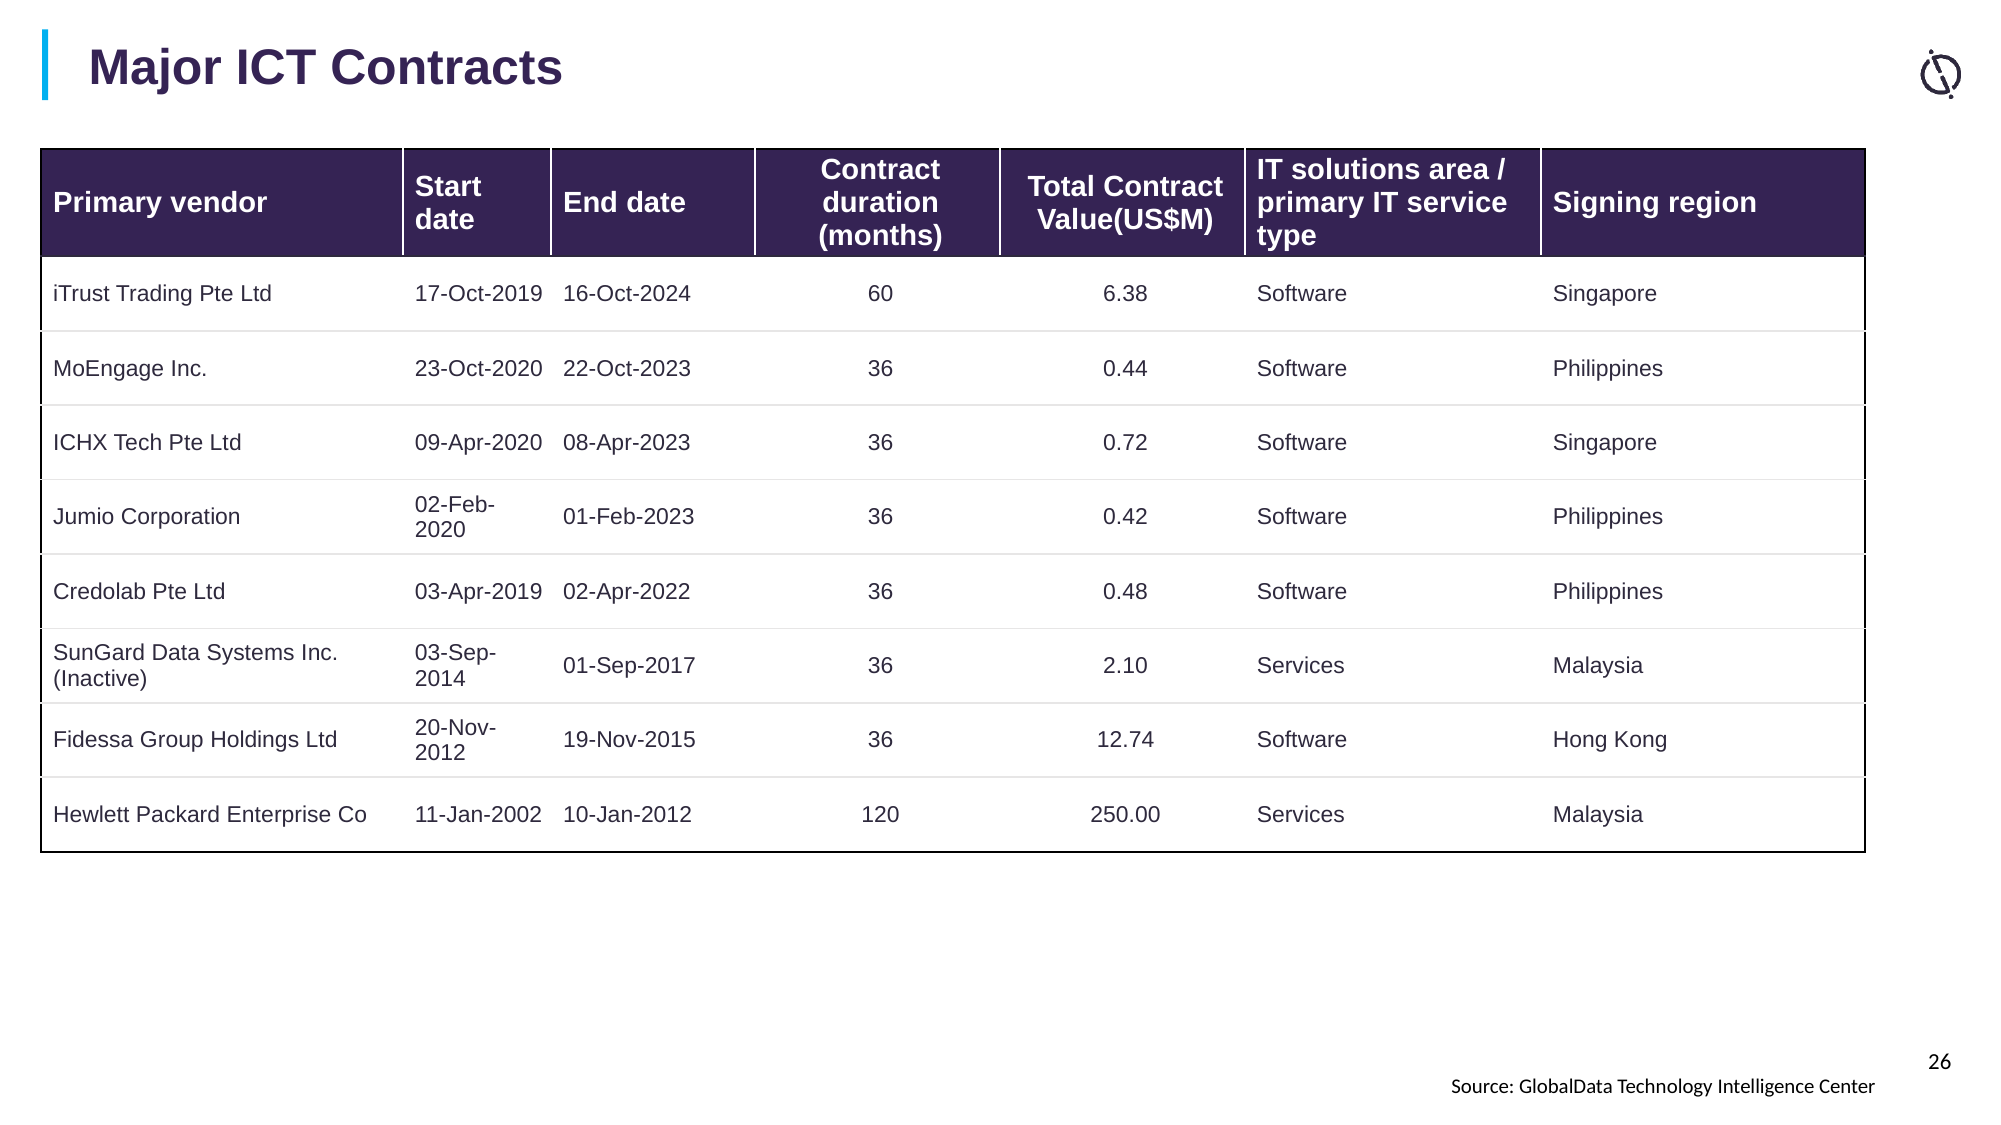

Major ICT Contracts
| Primary vendor | Start date | End date | Contract duration (months) | Total Contract Value(US$M) | IT solutions area / primary IT service type | Signing region |
| --- | --- | --- | --- | --- | --- | --- |
| iTrust Trading Pte Ltd | 17-Oct-2019 | 16-Oct-2024 | 60 | 6.38 | Software | Singapore |
| MoEngage Inc. | 23-Oct-2020 | 22-Oct-2023 | 36 | 0.44 | Software | Philippines |
| ICHX Tech Pte Ltd | 09-Apr-2020 | 08-Apr-2023 | 36 | 0.72 | Software | Singapore |
| Jumio Corporation | 02-Feb-2020 | 01-Feb-2023 | 36 | 0.42 | Software | Philippines |
| Credolab Pte Ltd | 03-Apr-2019 | 02-Apr-2022 | 36 | 0.48 | Software | Philippines |
| SunGard Data Systems Inc. (Inactive) | 03-Sep-2014 | 01-Sep-2017 | 36 | 2.10 | Services | Malaysia |
| Fidessa Group Holdings Ltd | 20-Nov-2012 | 19-Nov-2015 | 36 | 12.74 | Software | Hong Kong |
| Hewlett Packard Enterprise Co | 11-Jan-2002 | 10-Jan-2012 | 120 | 250.00 | Services | Malaysia |